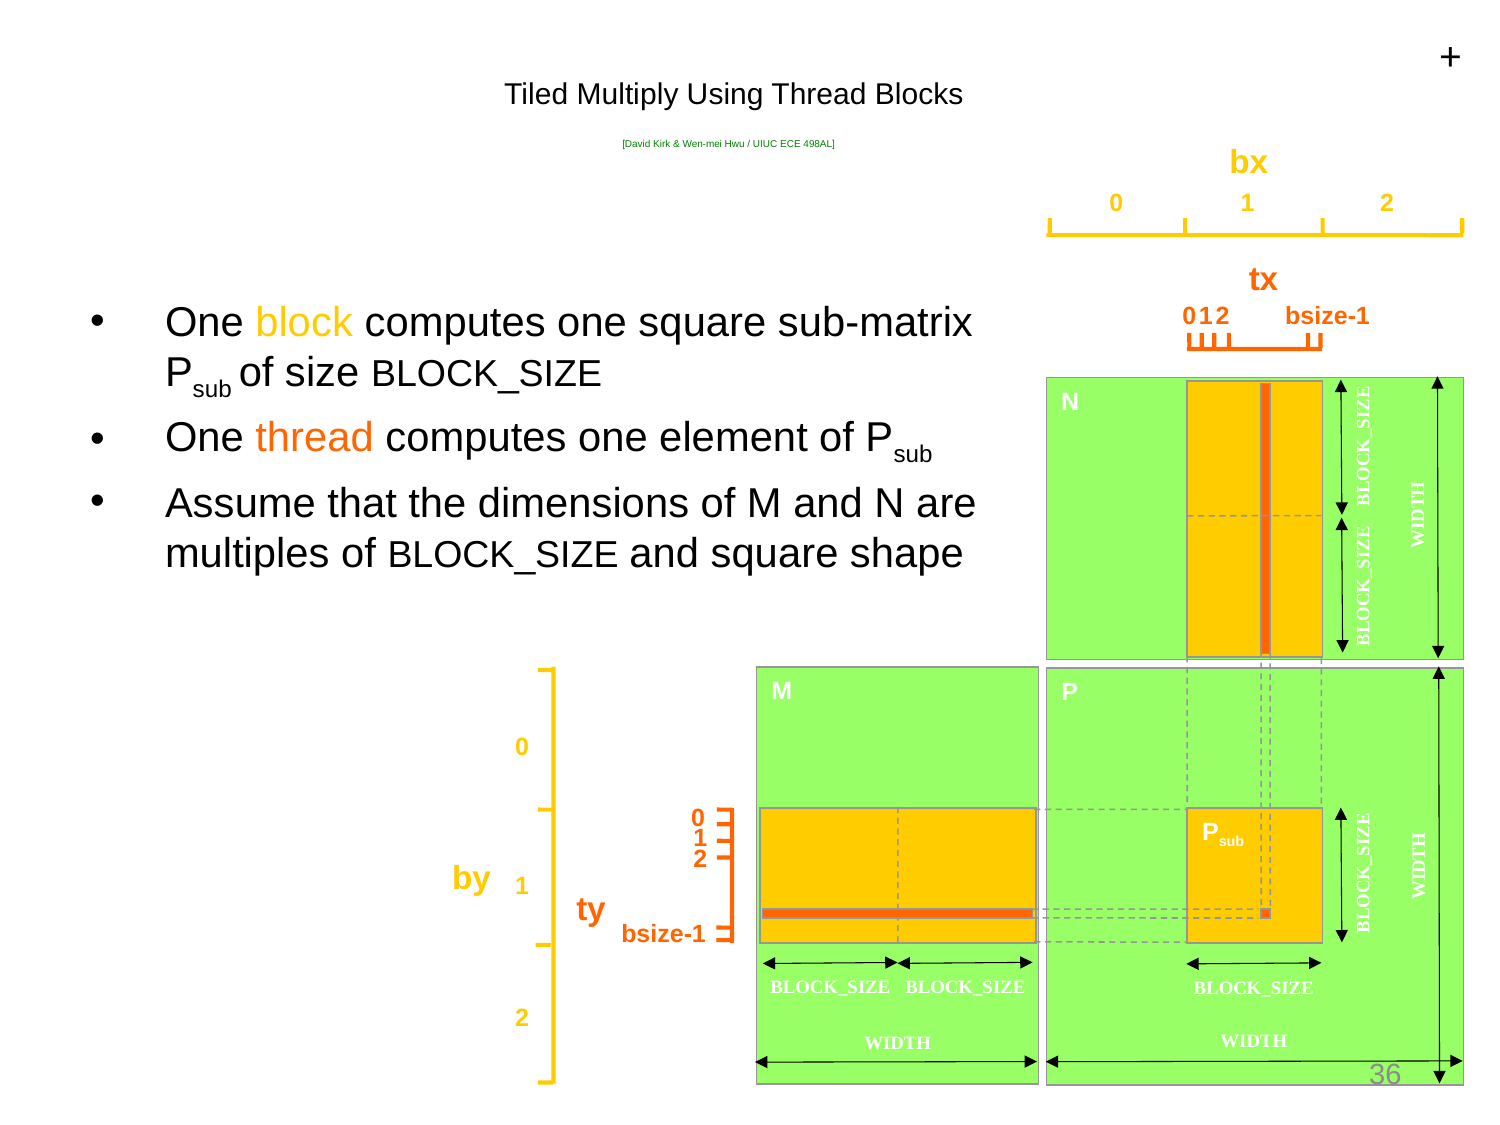

+
# Tiled Multiply Using Thread Blocks [David Kirk & Wen-mei Hwu / UIUC ECE 498AL]
bx
0
1
2

tx
bsize-1
0
1
2

N

BLOCK_SIZE
WIDTH

BLOCK_SIZE

M
P
0
0

Psub

1

2
by

WIDTH
BLOCK_SIZE
1

ty

bsize-1

BLOCK_SIZE
BLOCK_SIZE
BLOCK_SIZE
2
WIDTH
WIDTH

One block computes one square sub-matrix Psub of size BLOCK_SIZE
One thread computes one element of Psub
Assume that the dimensions of M and N are multiples of BLOCK_SIZE and square shape
36